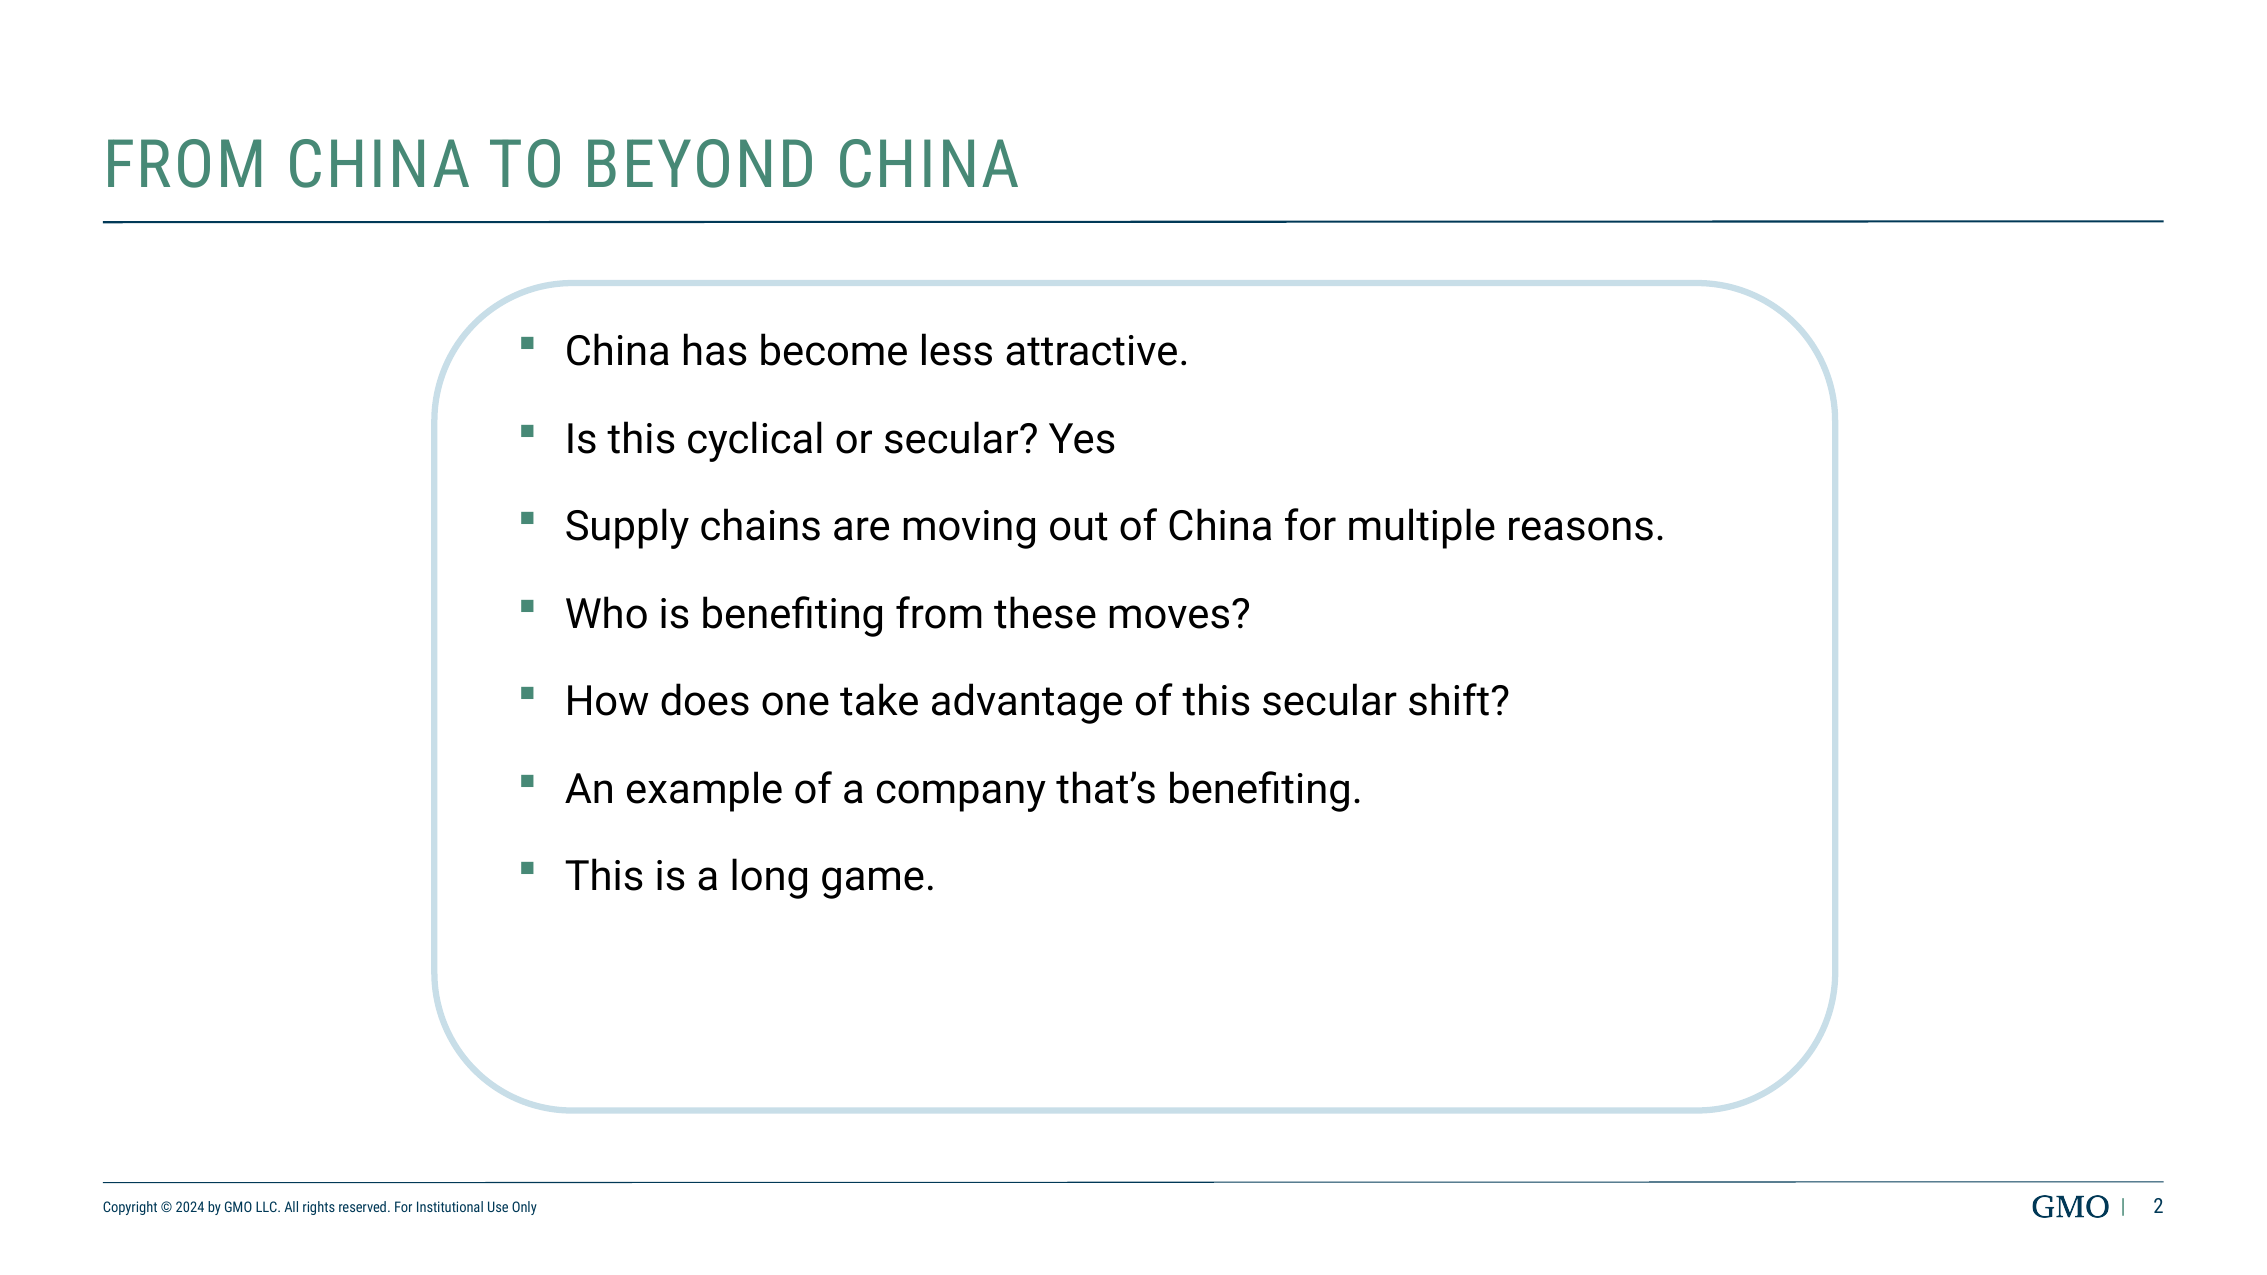

# From China to Beyond China

China has become less attractive.
Is this cyclical or secular? Yes
Supply chains are moving out of China for multiple reasons.
Who is benefiting from these moves?
How does one take advantage of this secular shift?
An example of a company that’s benefiting.
This is a long game.